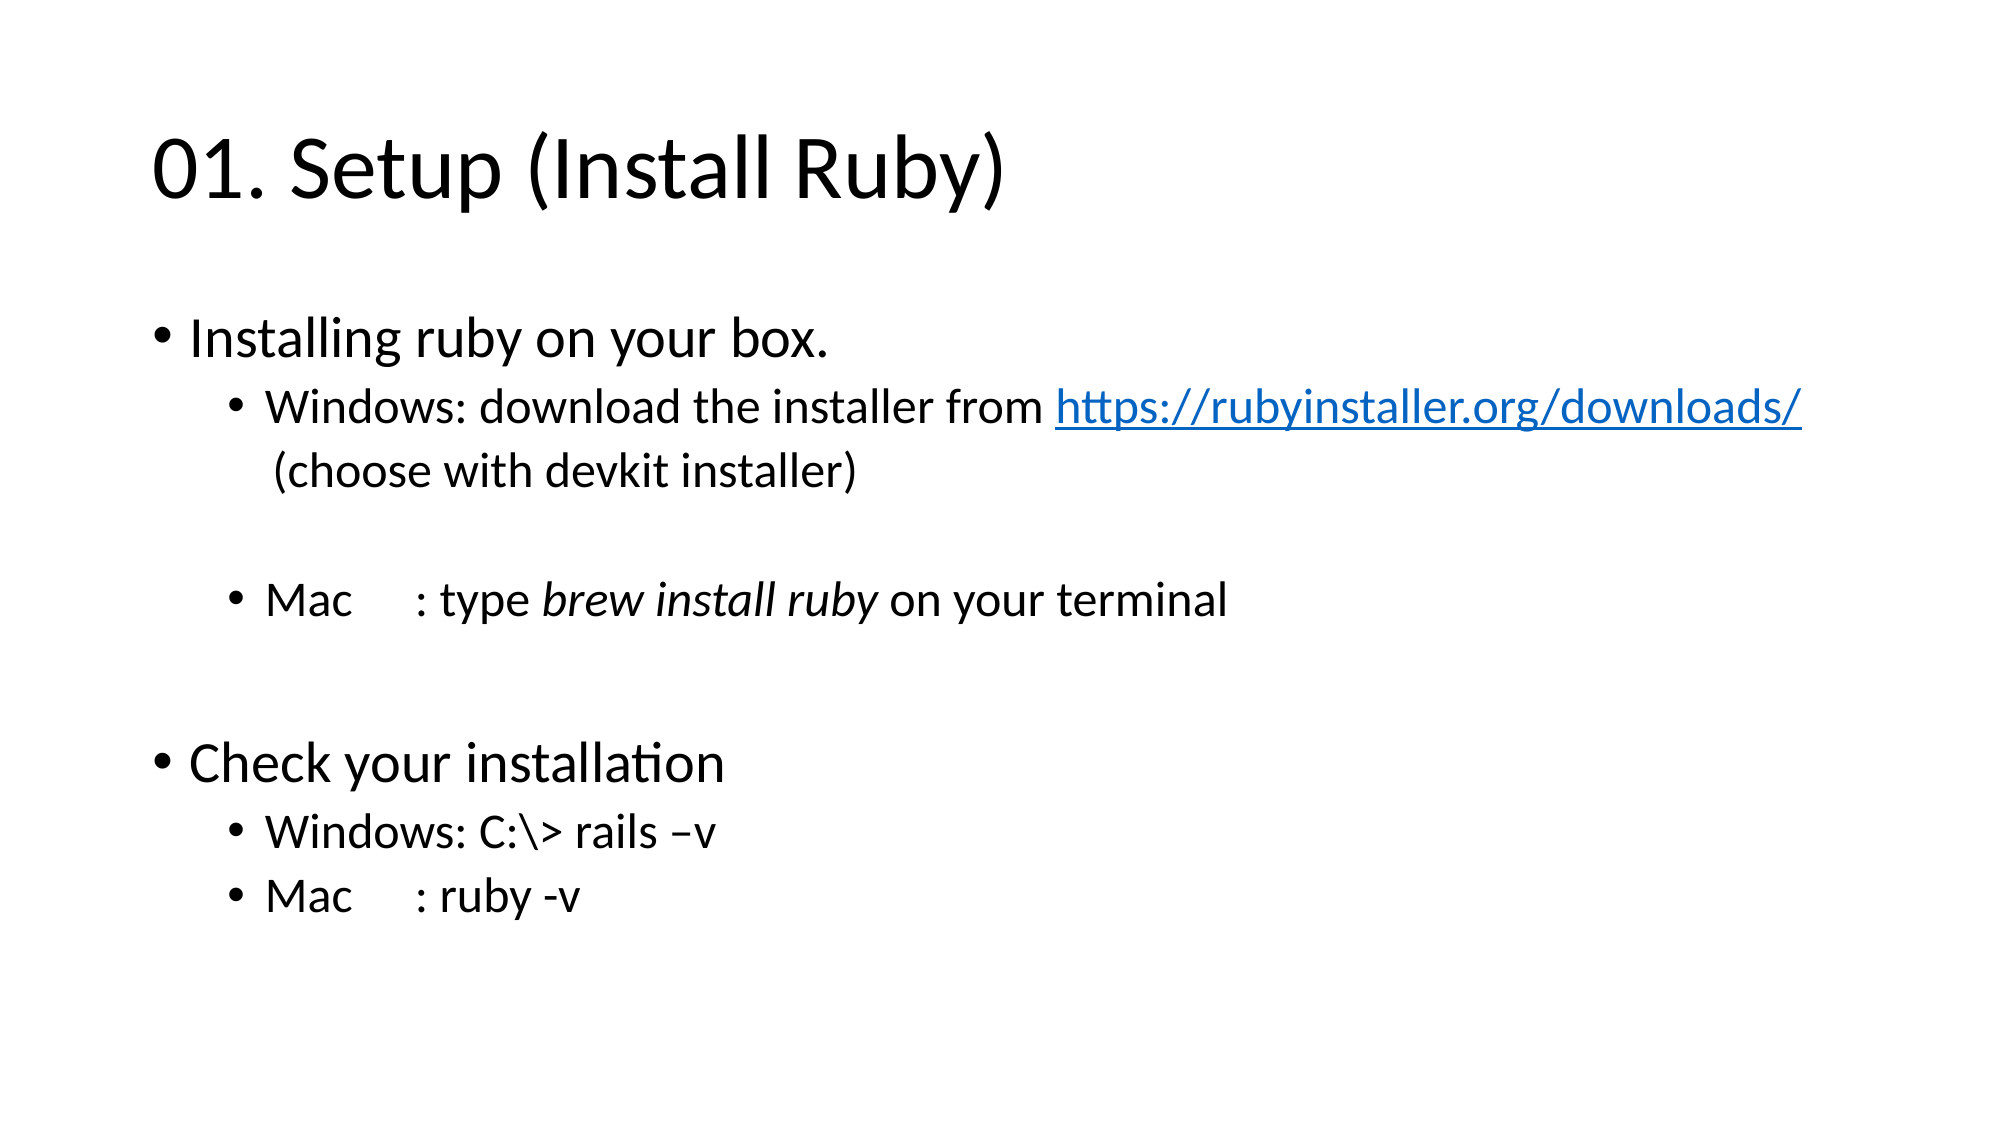

# 01. Setup (Install Ruby)
Installing ruby on your box.
Windows: download the installer from https://rubyinstaller.org/downloads/
    (choose with devkit installer)

Mac	: type brew install ruby on your terminal

Check your installation
Windows: C:\> rails –v
Mac	: ruby -v